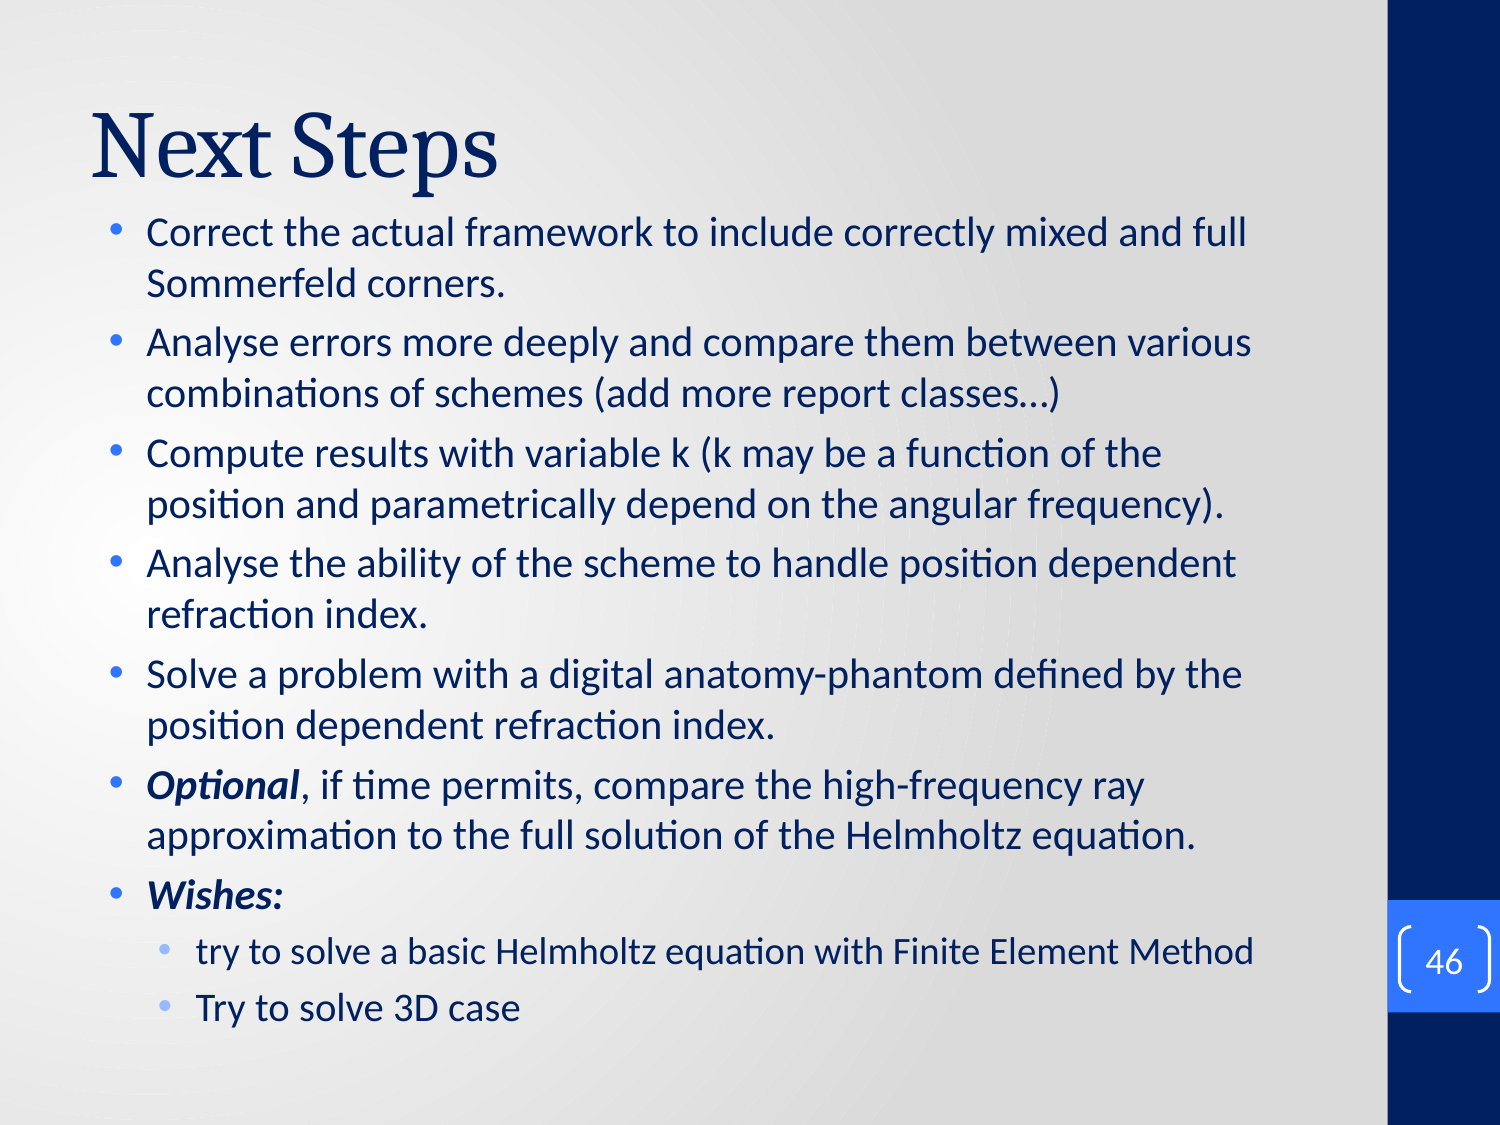

# Next Steps
Correct the actual framework to include correctly mixed and full Sommerfeld corners.
Analyse errors more deeply and compare them between various combinations of schemes (add more report classes…)
Compute results with variable k (k may be a function of the position and parametrically depend on the angular frequency).
Analyse the ability of the scheme to handle position dependent refraction index.
Solve a problem with a digital anatomy-phantom defined by the position dependent refraction index.
Optional, if time permits, compare the high-frequency ray approximation to the full solution of the Helmholtz equation.
Wishes:
try to solve a basic Helmholtz equation with Finite Element Method
Try to solve 3D case

46